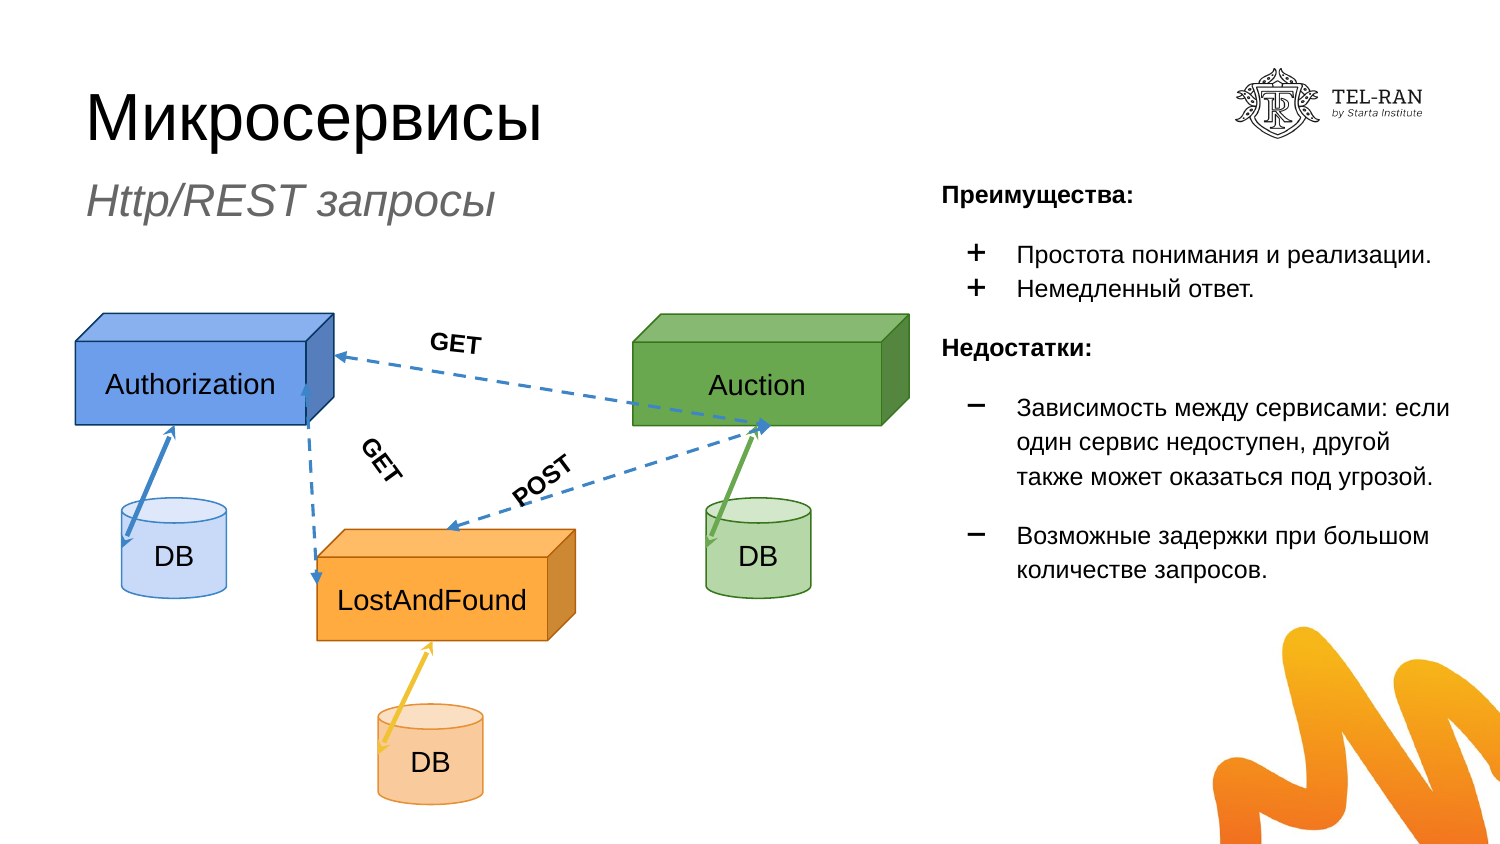

# Микросервисы
Http/REST запросы
Преимущества:
Простота понимания и реализации.
Немедленный ответ.
Недостатки:
Зависимость между сервисами: если один сервис недоступен, другой также может оказаться под угрозой.
Возможные задержки при большом количестве запросов.
GET
Authorization
Auction
GET
POST
DB
DB
LostAndFound
DB